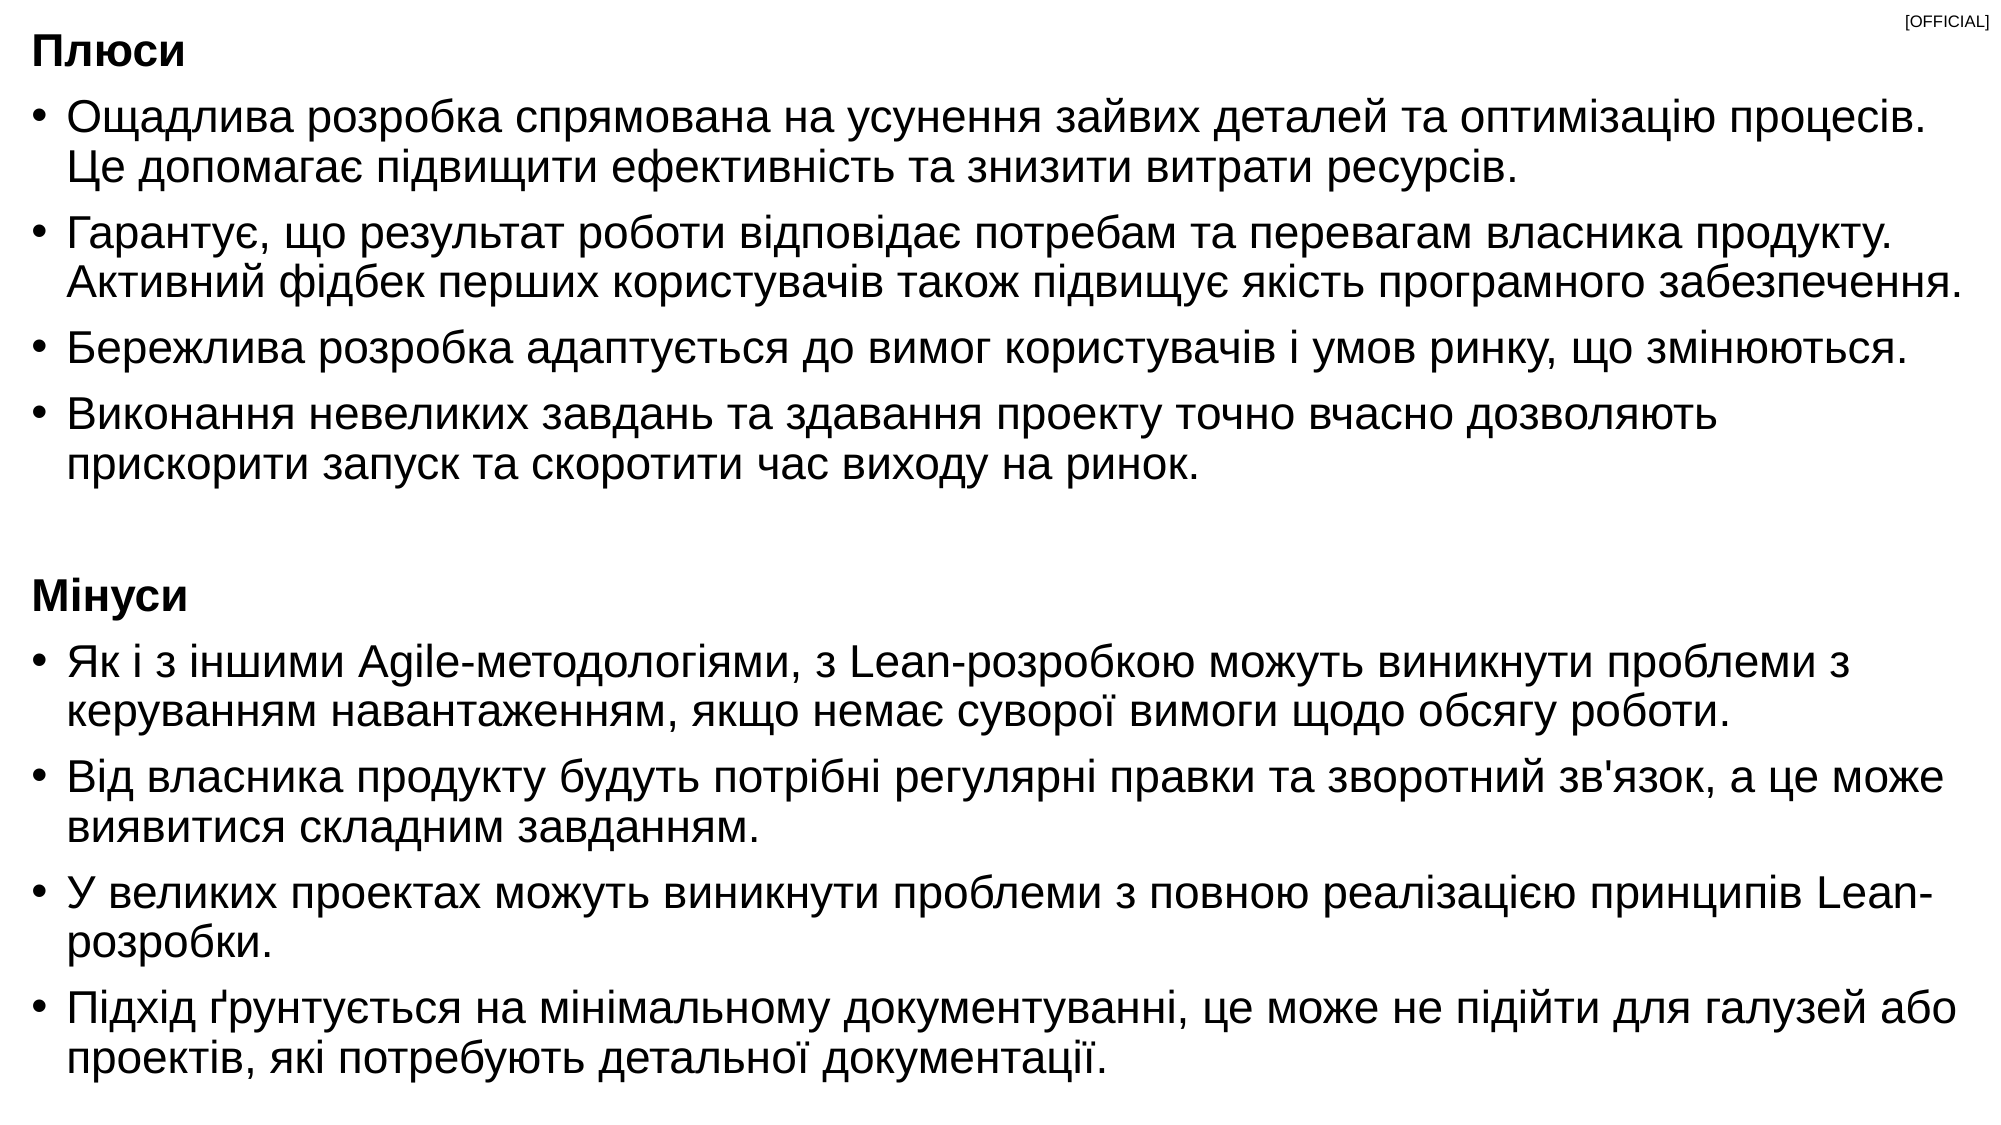

Плюси
Ощадлива розробка спрямована на усунення зайвих деталей та оптимізацію процесів. Це допомагає підвищити ефективність та знизити витрати ресурсів.
Гарантує, що результат роботи відповідає потребам та перевагам власника продукту. Активний фідбек перших користувачів також підвищує якість програмного забезпечення.
Бережлива розробка адаптується до вимог користувачів і умов ринку, що змінюються.
Виконання невеликих завдань та здавання проекту точно вчасно дозволяють прискорити запуск та скоротити час виходу на ринок.

Мінуси
Як і з іншими Agile-методологіями, з Lean-розробкою можуть виникнути проблеми з керуванням навантаженням, якщо немає суворої вимоги щодо обсягу роботи.
Від власника продукту будуть потрібні регулярні правки та зворотний зв'язок, а це може виявитися складним завданням.
У великих проектах можуть виникнути проблеми з повною реалізацією принципів Lean-розробки.
Підхід ґрунтується на мінімальному документуванні, це може не підійти для галузей або проектів, які потребують детальної документації.